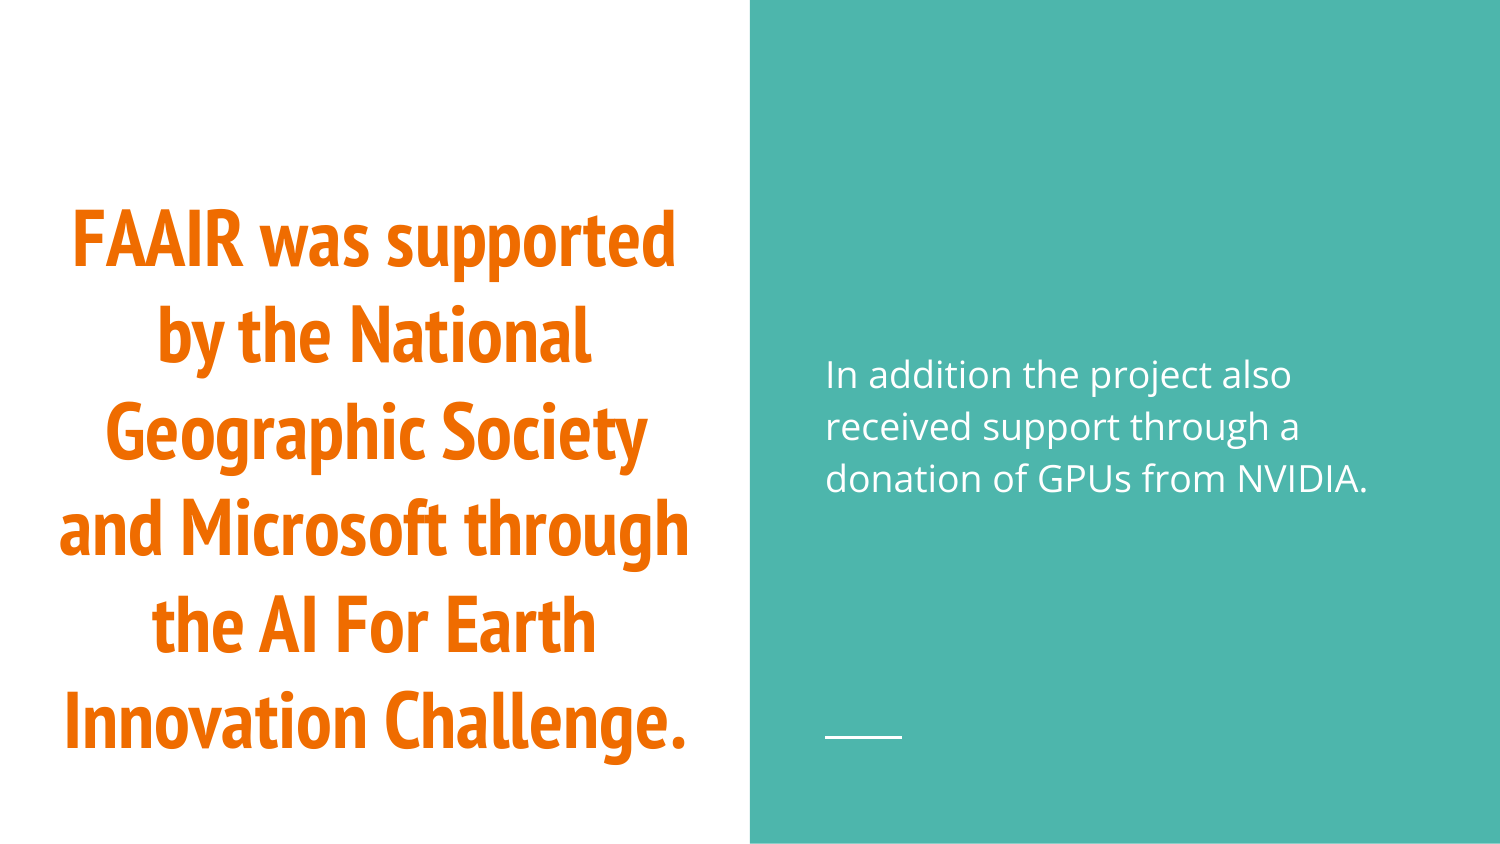

In addition the project also received support through a donation of GPUs from NVIDIA.
# FAAIR was supported by the National Geographic Society and Microsoft through the AI For Earth Innovation Challenge.